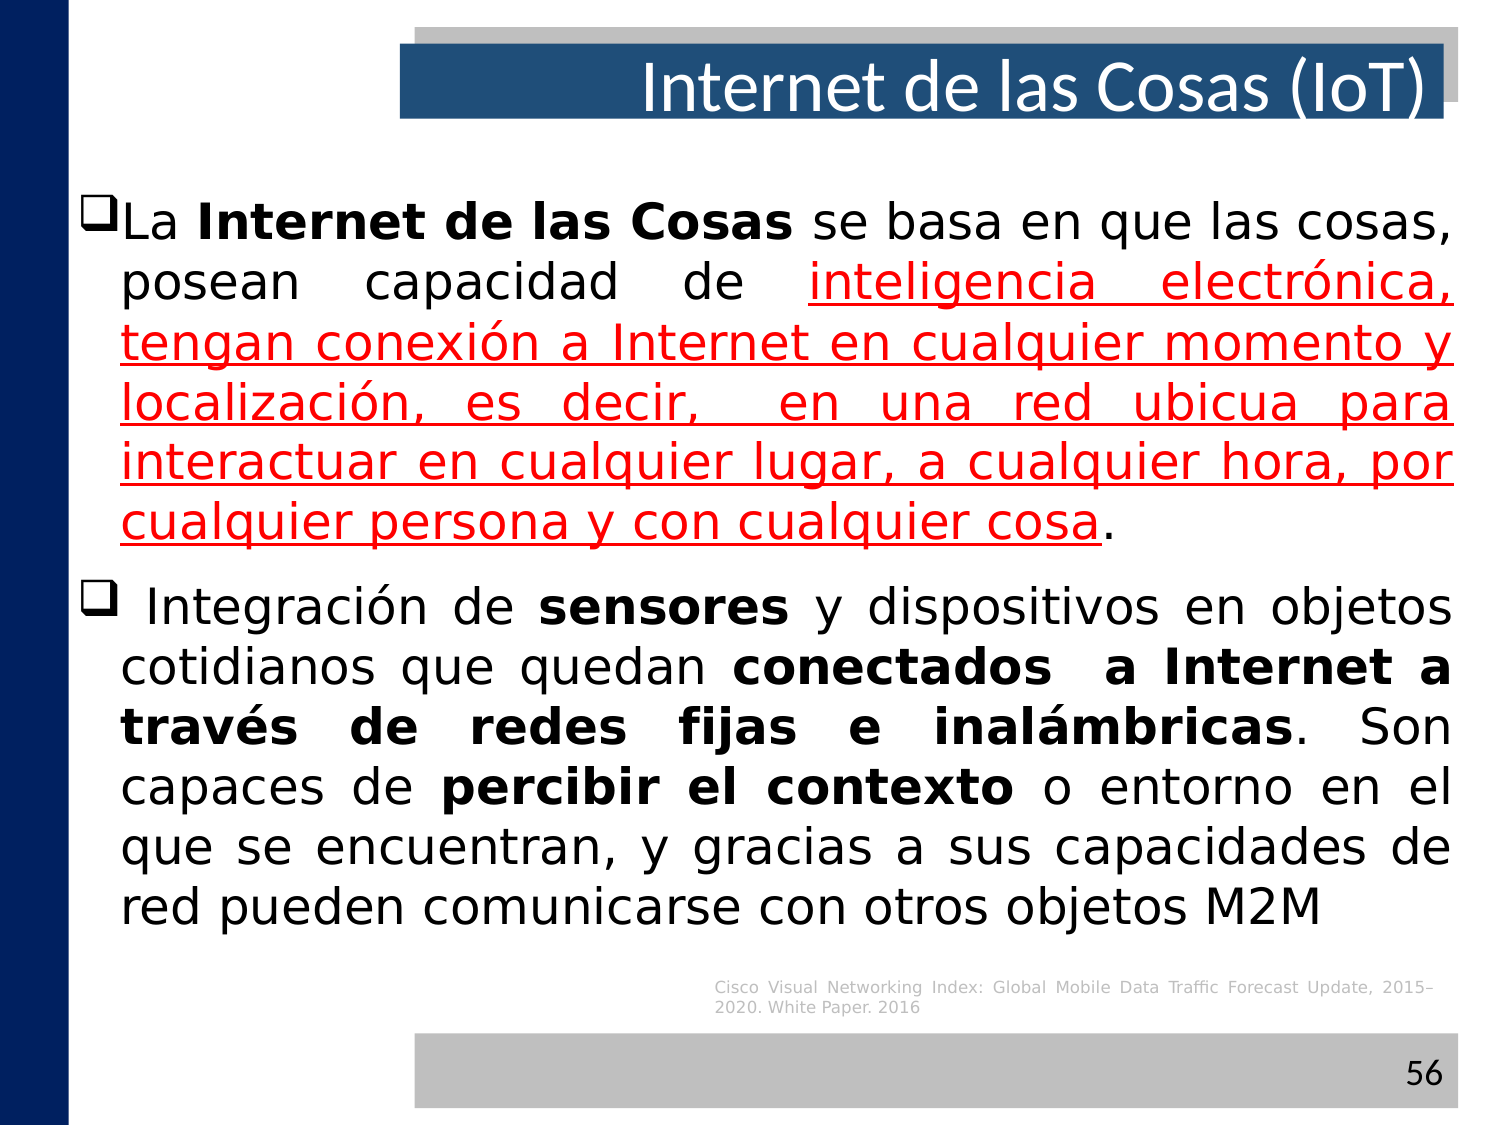

Internet de las Cosas (IoT)

La Internet de las Cosas se basa en que las cosas, posean capacidad de inteligencia electrónica, tengan conexión a Internet en cualquier momento y localización, es decir,  en una red ubicua para interactuar en cualquier lugar, a cualquier hora, por cualquier persona y con cualquier cosa.
 Integración de sensores y dispositivos en objetos cotidianos que quedan conectados  a Internet a través de redes fijas e inalámbricas. Son capaces de percibir el contexto o entorno en el que se encuentran, y gracias a sus capacidades de red pueden comunicarse con otros objetos M2M
Cisco Visual Networking Index: Global Mobile Data Traffic Forecast Update, 2015–2020. White Paper. 2016
56